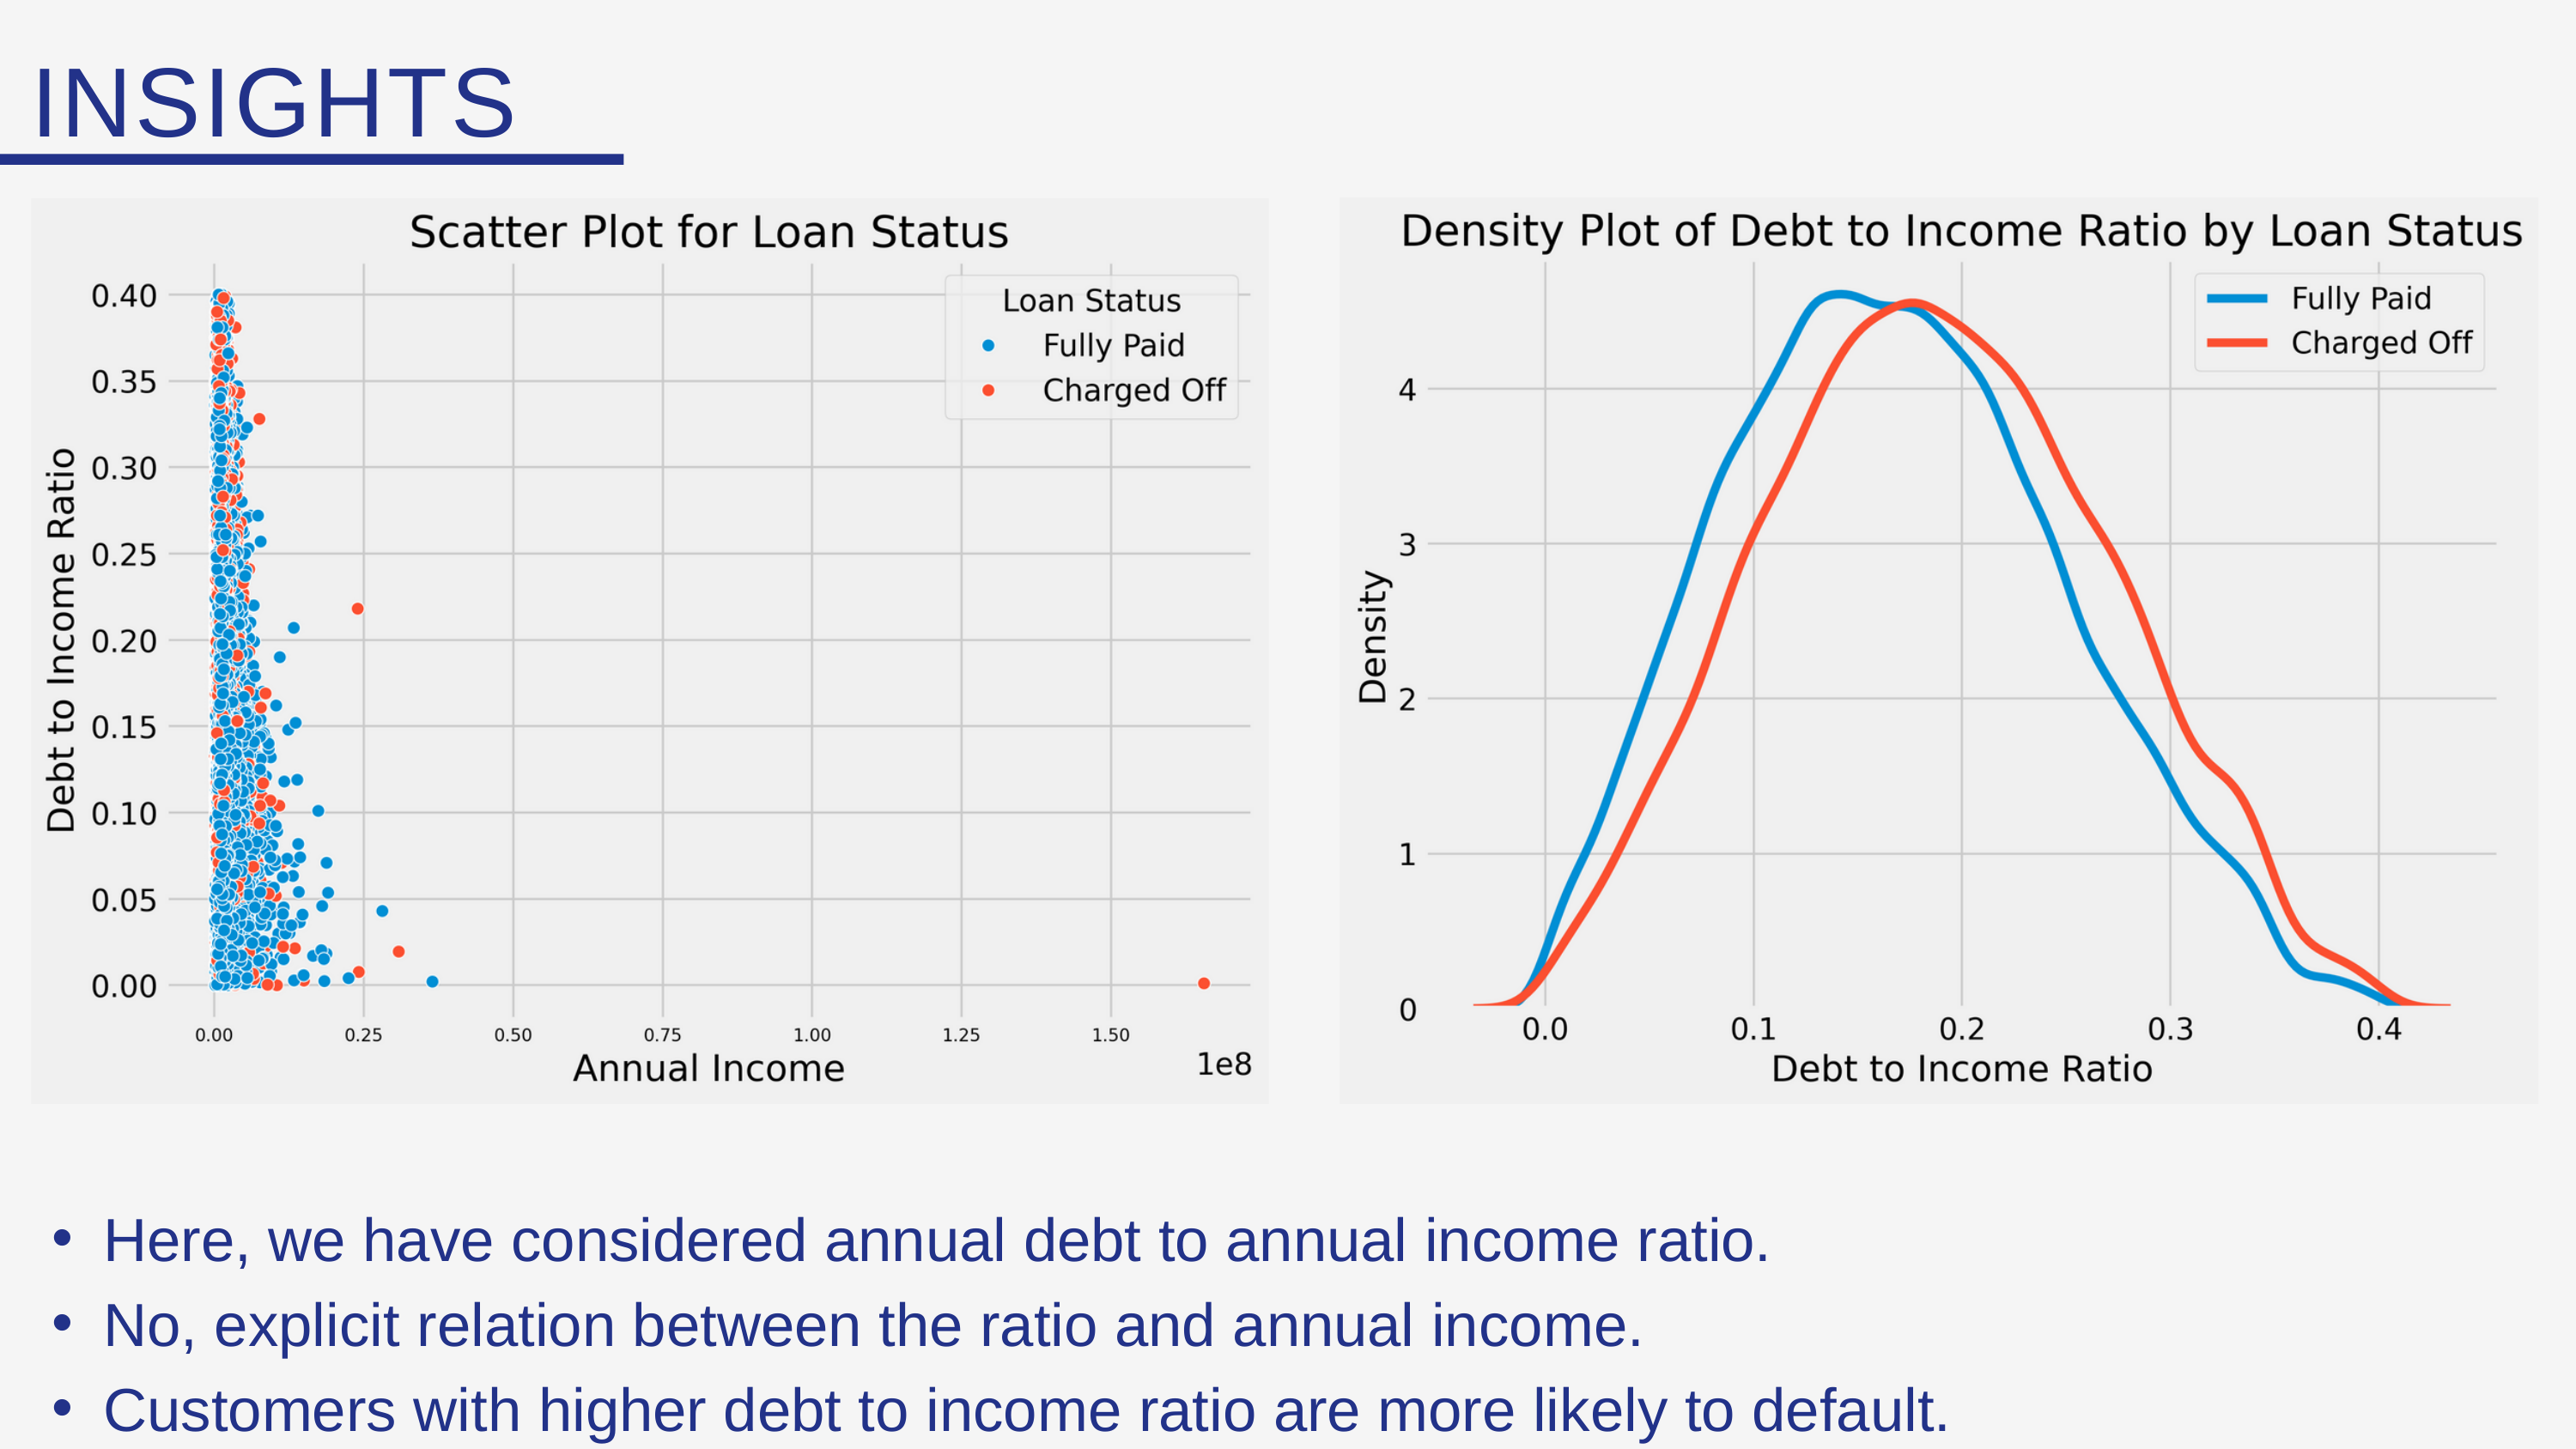

INSIGHTS

Here, we have considered annual debt to annual income ratio.
No, explicit relation between the ratio and annual income.
Customers with higher debt to income ratio are more likely to default.